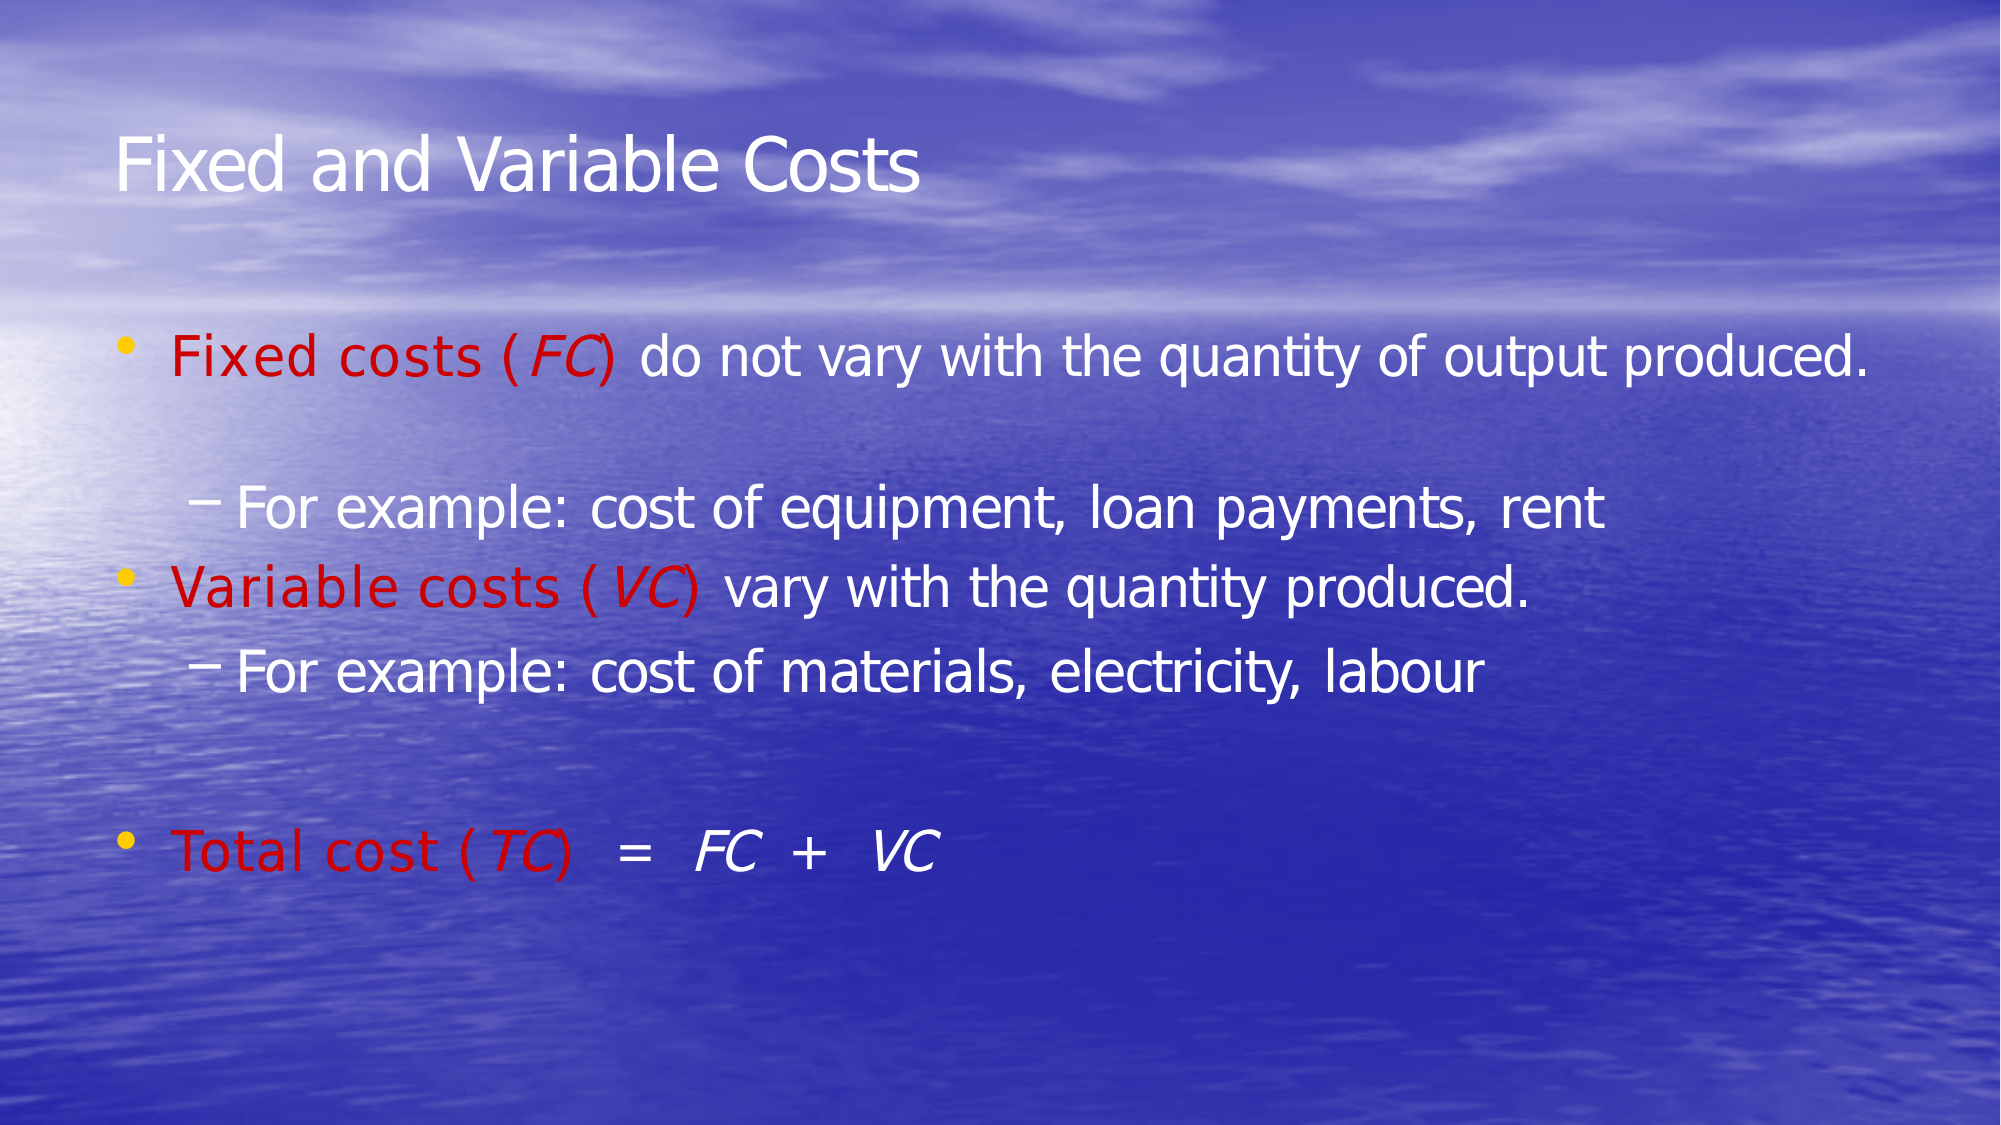

0
# Fixed and Variable Costs
Fixed costs (FC) do not vary with the quantity of output produced.
For example: cost of equipment, loan payments, rent
Variable costs (VC) vary with the quantity produced.
For example: cost of materials, electricity, labour

Total cost (TC)  =  FC  +  VC